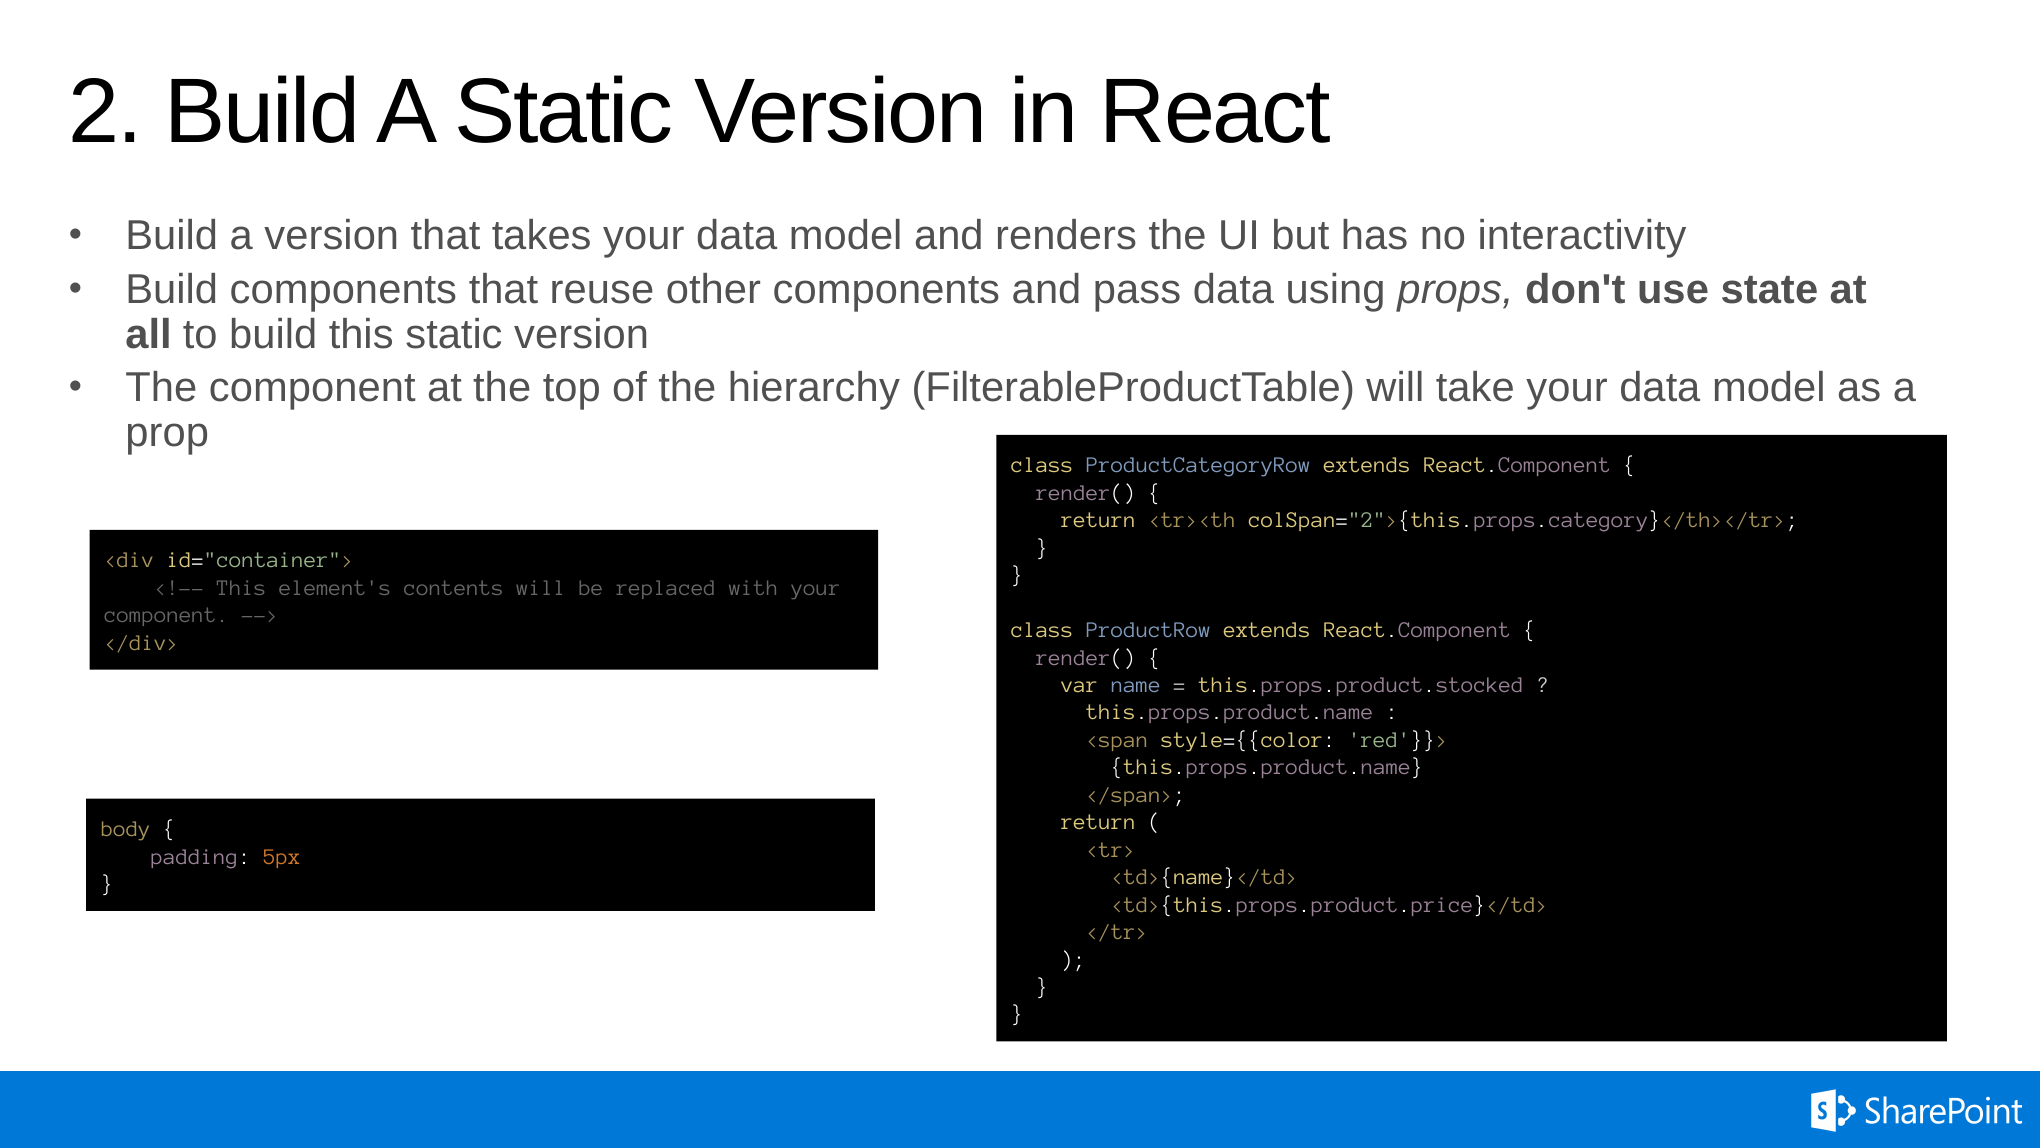

# 2. Build A Static Version in React
Build a version that takes your data model and renders the UI but has no interactivity
Build components that reuse other components and pass data using props, don't use state at all to build this static version
The component at the top of the hierarchy (FilterableProductTable) will take your data model as a prop

class ProductCategoryRow extends React.Component {
  render() {
    return <tr><th colSpan="2">{this.props.category}</th></tr>;
  }
}
class ProductRow extends React.Component {
  render() {
    var name = this.props.product.stocked ?
      this.props.product.name :
      <span style={{color: 'red'}}>
        {this.props.product.name}
      </span>;
    return (
      <tr>
        <td>{name}</td>
        <td>{this.props.product.price}</td>
      </tr>
    );
  }
}
<div id="container">
    <!-- This element's contents will be replaced with your component. -->
</div>
body {
    padding: 5px
}